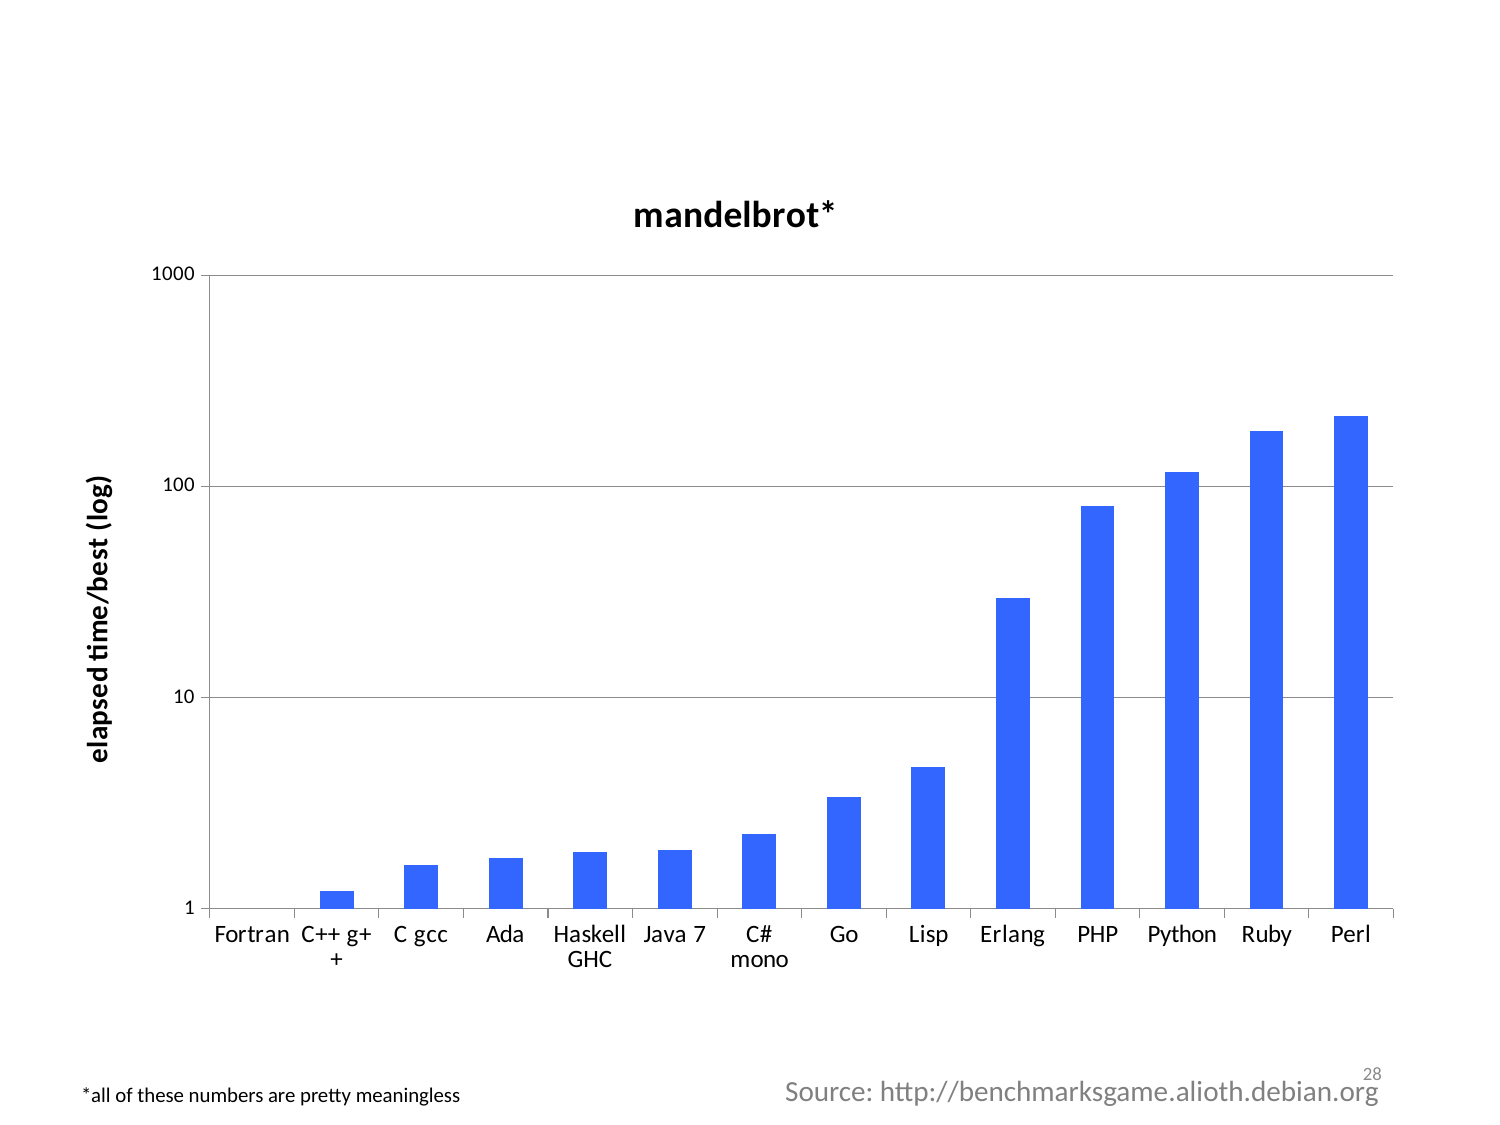

### Chart: mandelbrot*

| Category |  |
|---|---|
| Fortran | 1.0 |
| C++ g++ | 1.213296398891967 |
| C gcc | 1.614958448753463 |
| Ada | 1.734072022160665 |
| Haskell GHC | 1.858725761772853 |
| Java 7 | 1.897506925207756 |
| C# mono | 2.26038781163435 |
| Go | 3.376731301939058 |
| Lisp | 4.695290858725757 |
| Erlang | 29.71745152354571 |
| PHP | 80.60387811634338 |
| Python | 116.3434903047091 |
| Ruby | 182.8254847645429 |
| Perl | 216.0664819944598 |
28
Source: http://benchmarksgame.alioth.debian.org
*all of these numbers are pretty meaningless